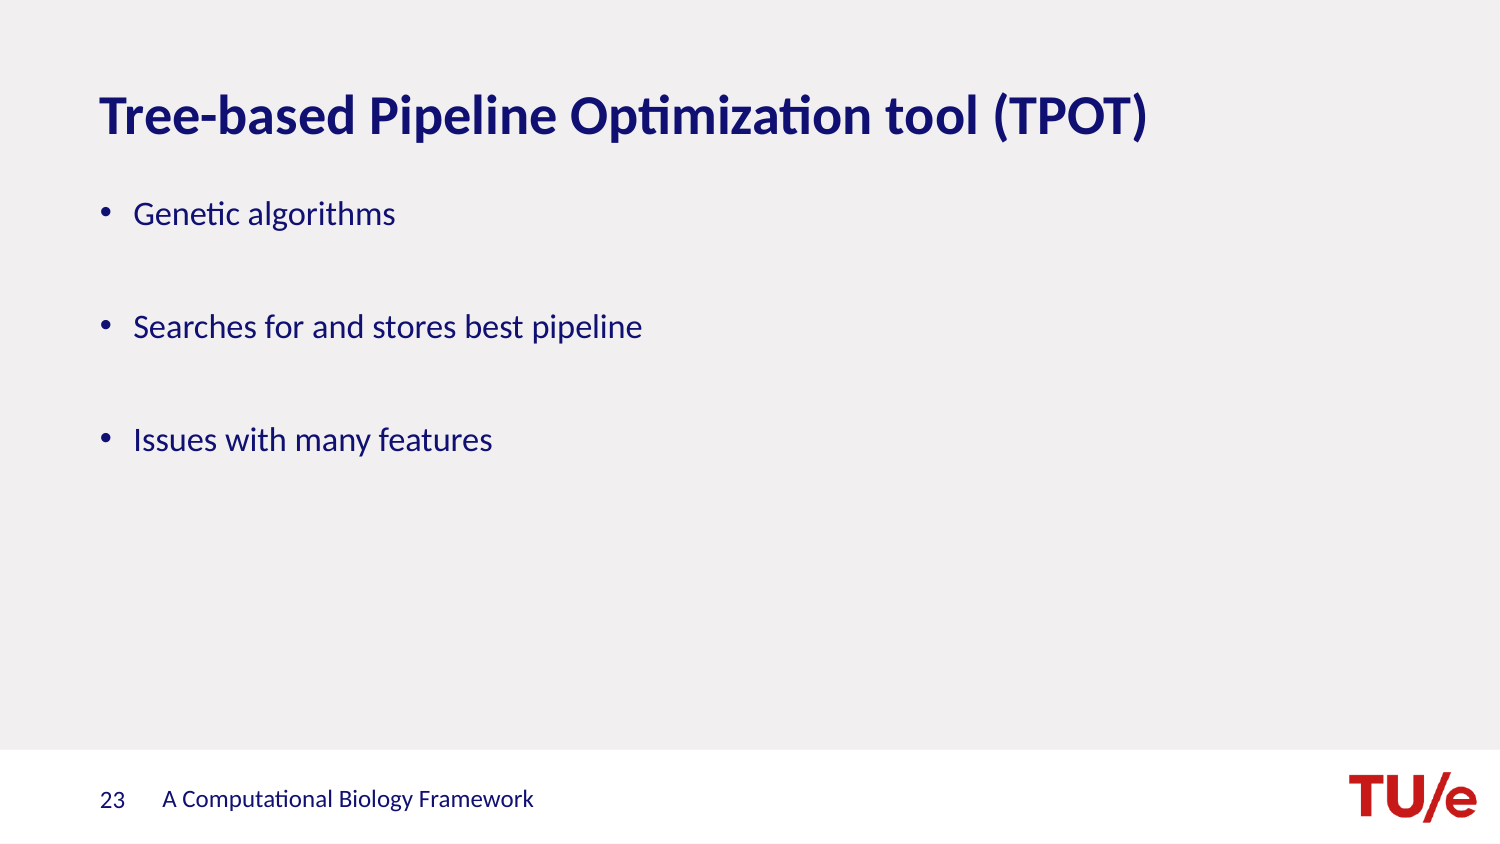

# Tree-based Pipeline Optimization tool (TPOT)
Genetic algorithms

Searches for and stores best pipeline

Issues with many features

A Computational Biology Framework
23